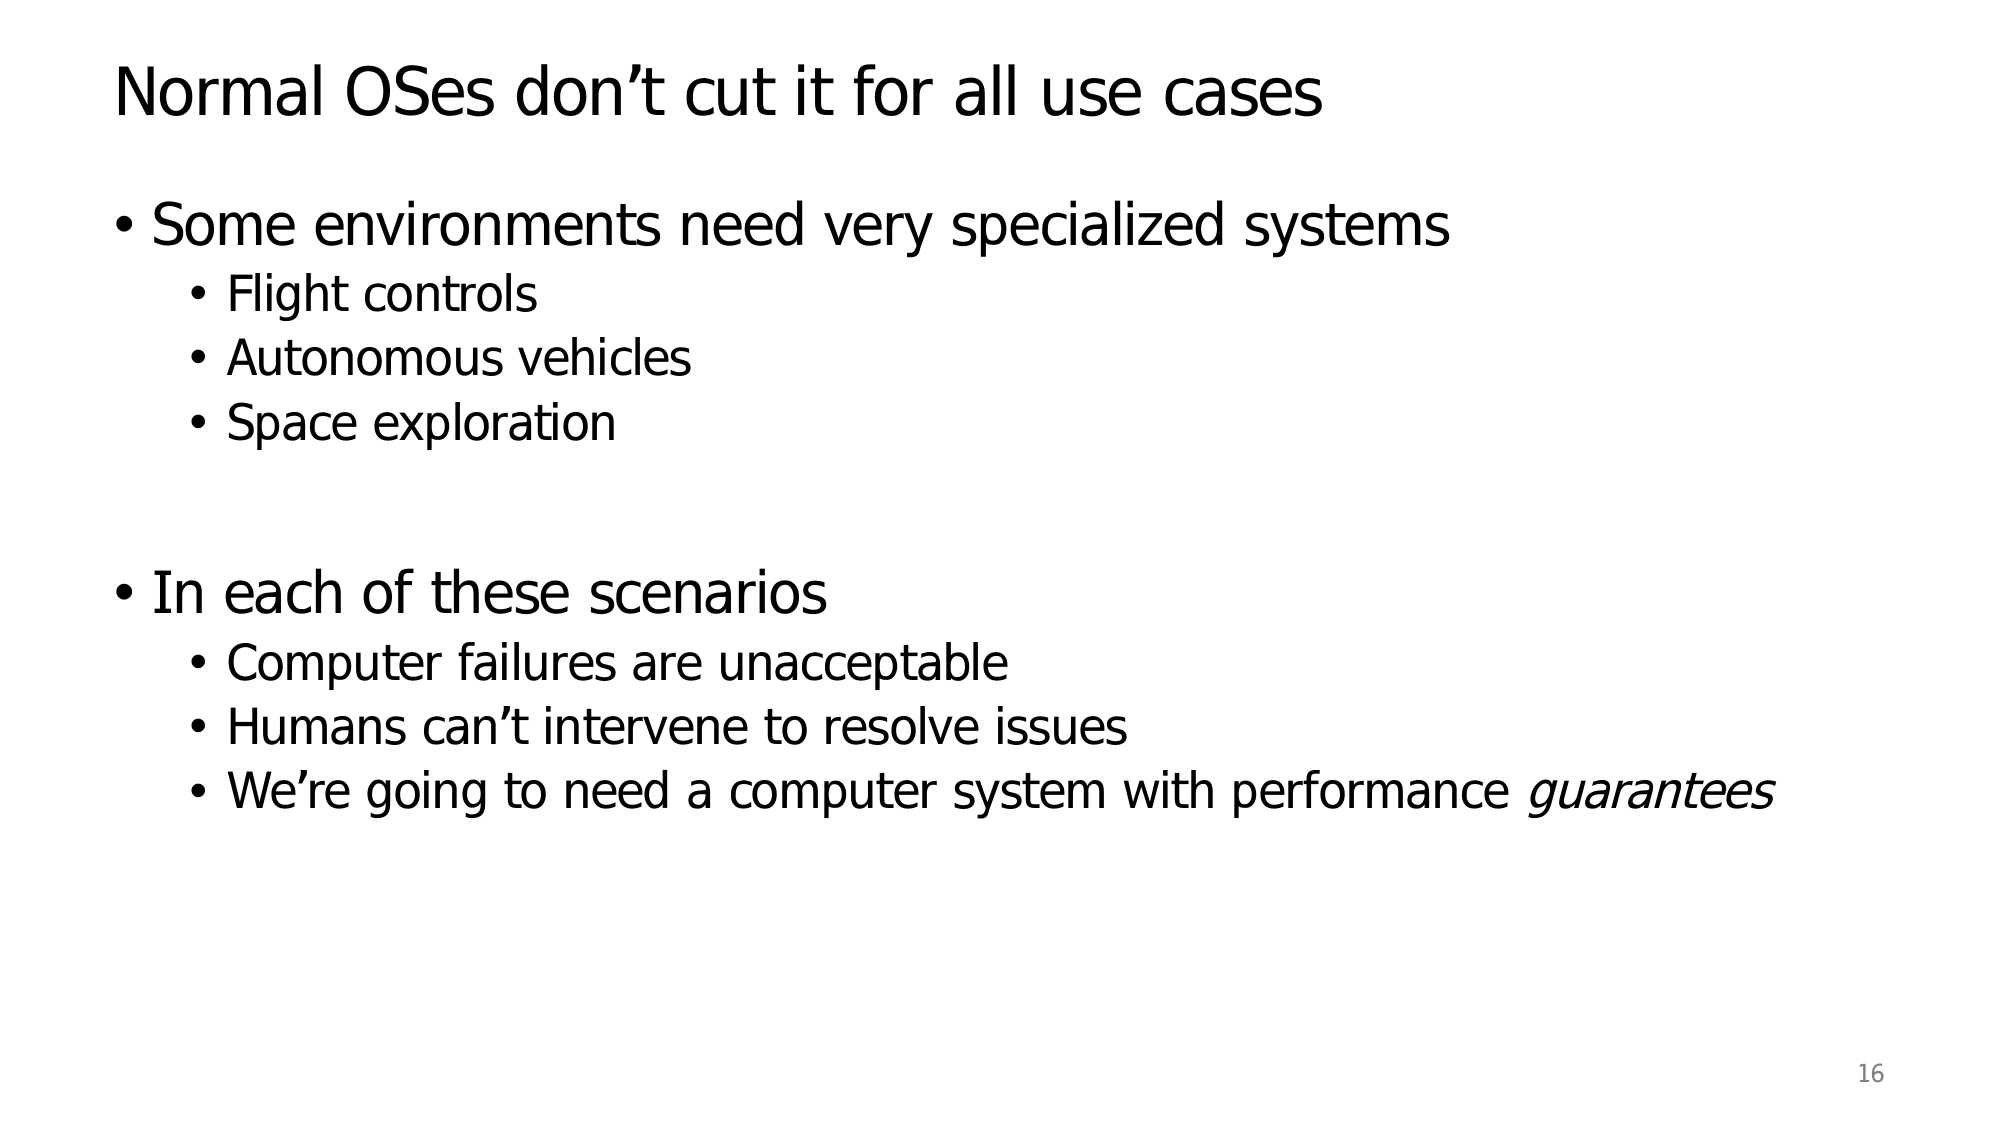

# Normal OSes don’t cut it for all use cases
Some environments need very specialized systems
Flight controls
Autonomous vehicles
Space exploration

In each of these scenarios
Computer failures are unacceptable
Humans can’t intervene to resolve issues
We’re going to need a computer system with performance guarantees
16